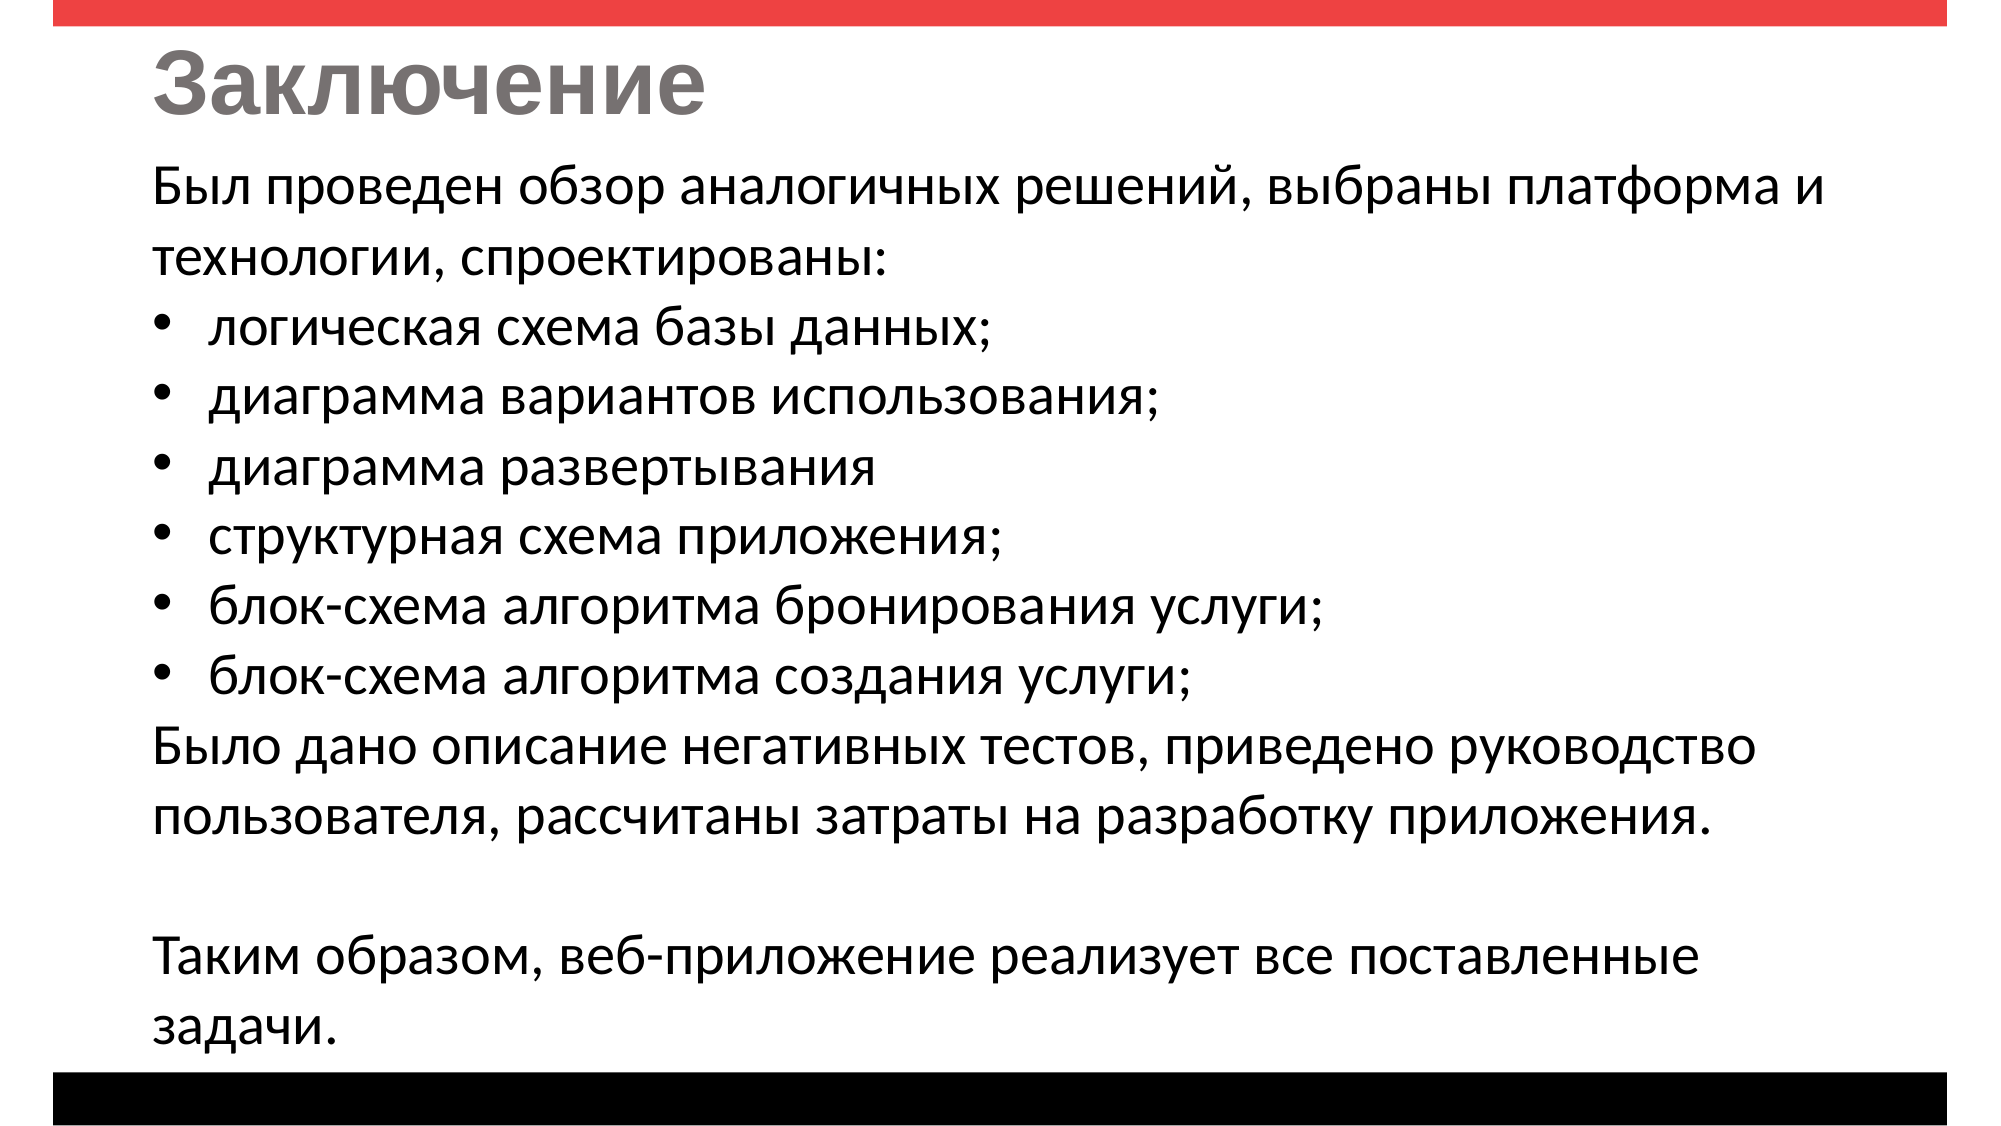

# Заключение
Был проведен обзор аналогичных решений, выбраны платформа и технологии, спроектированы:
логическая схема базы данных;
диаграмма вариантов использования;
диаграмма развертывания
структурная схема приложения;
блок-схема алгоритма бронирования услуги;
блок-схема алгоритма создания услуги;
Было дано описание негативных тестов, приведено руководство пользователя, рассчитаны затраты на разработку приложения.

Таким образом, веб-приложение реализует все поставленные задачи.